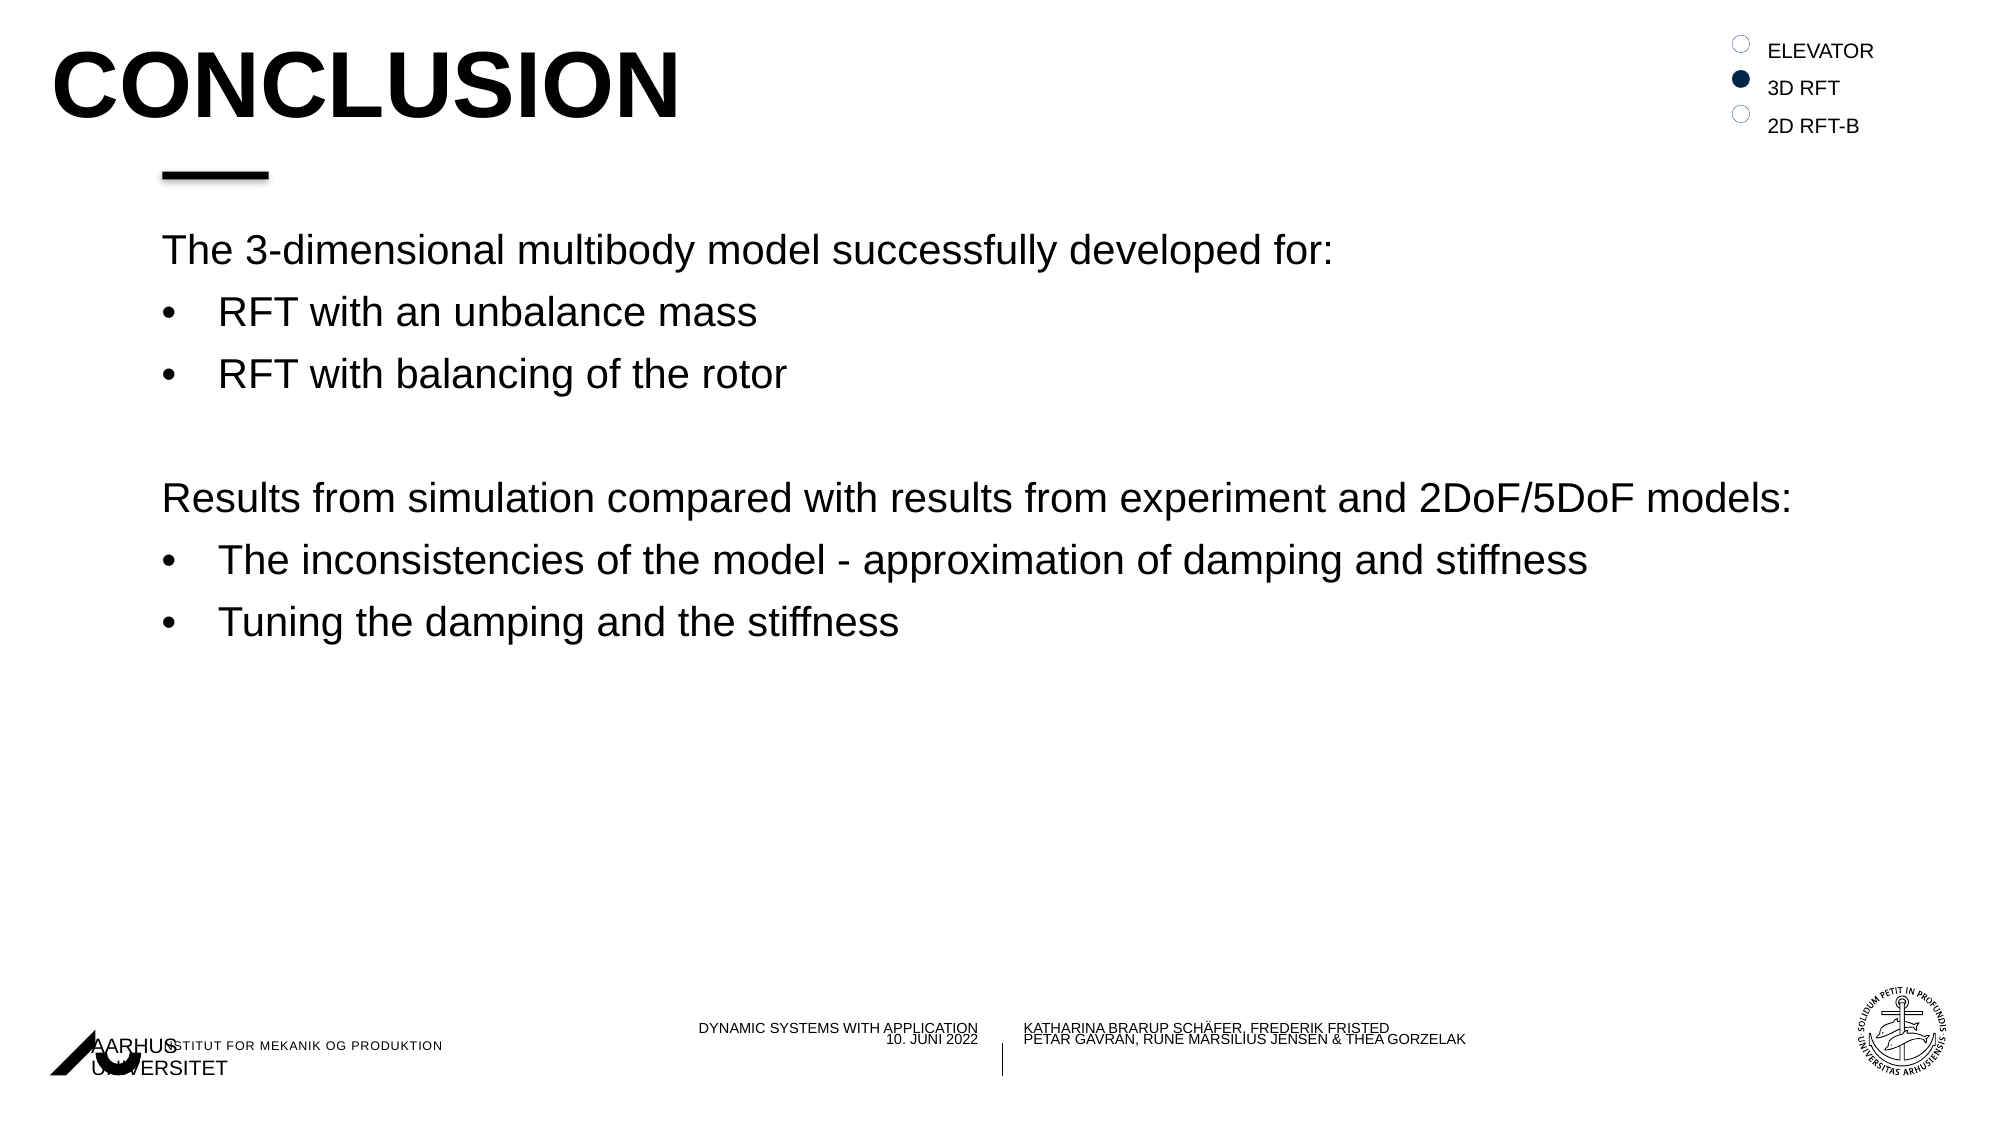

ELEVATOR
3D RFT
2D RFT-B

# Conclusion
The 3-dimensional multibody model successfully developed for:
RFT with an unbalance mass
RFT with balancing of the rotor

Results from simulation compared with results from experiment and 2DoF/5DoF models:
The inconsistencies of the model - approximation of damping and stiffness
Tuning the damping and the stiffness